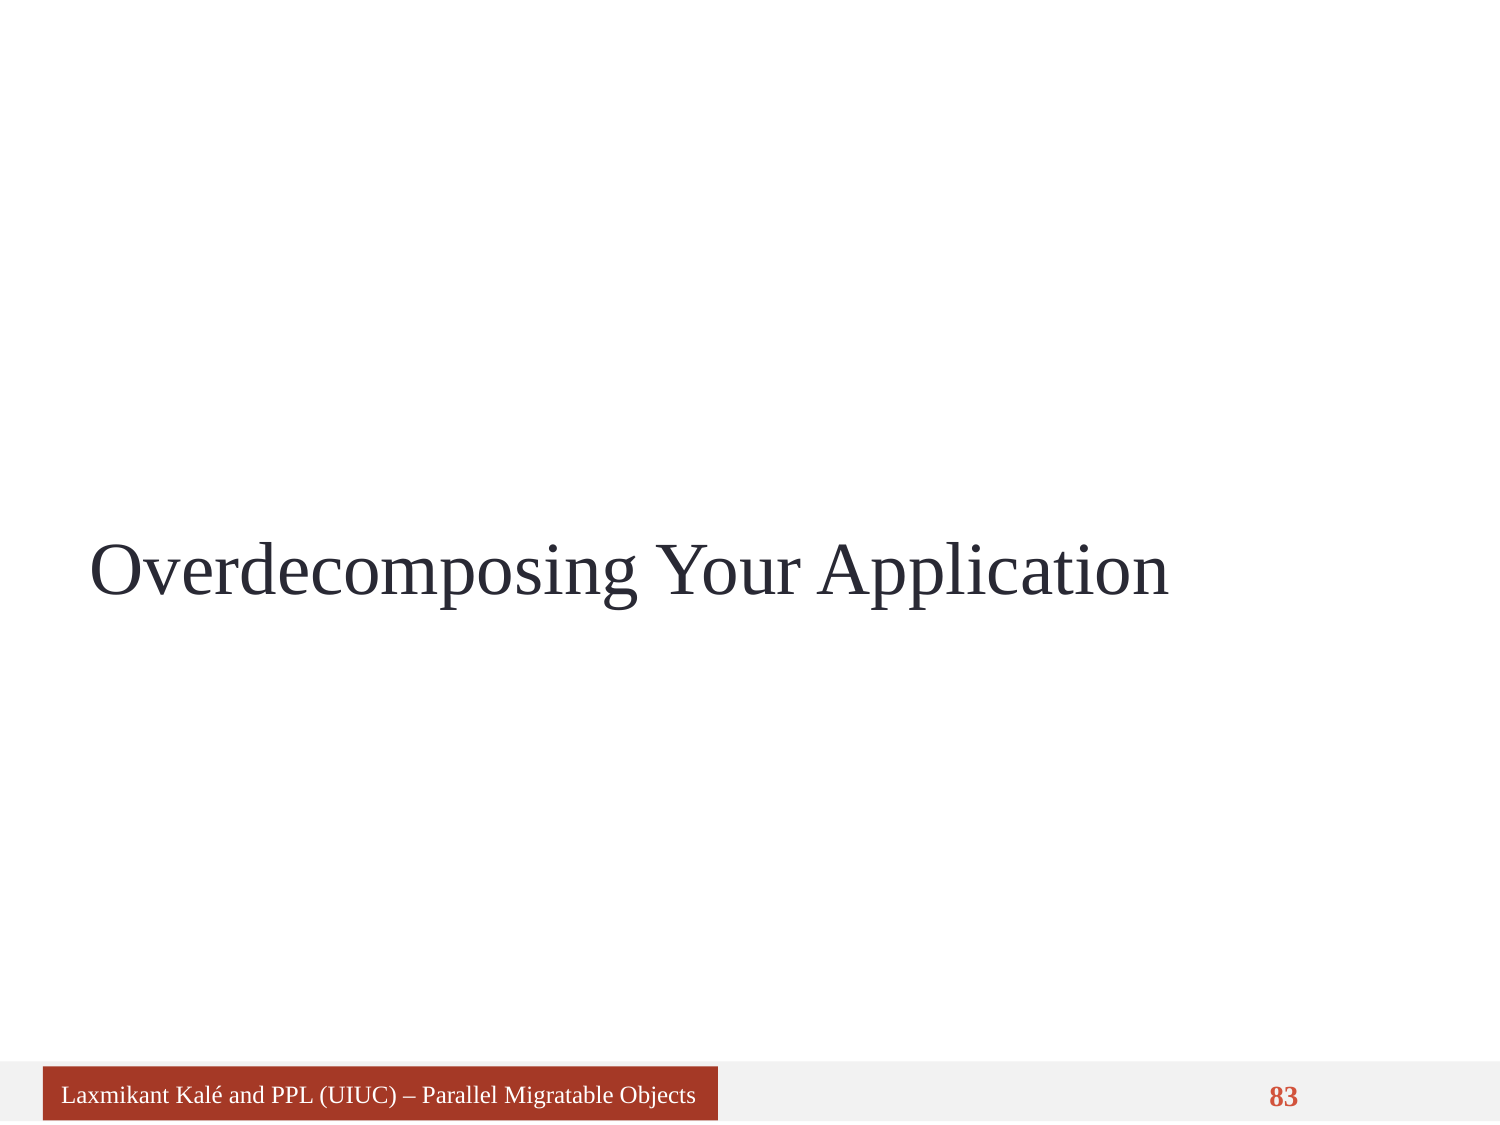

Overdecomposing Your Application
Laxmikant Kalé and PPL (UIUC) – Parallel Migratable Objects
83